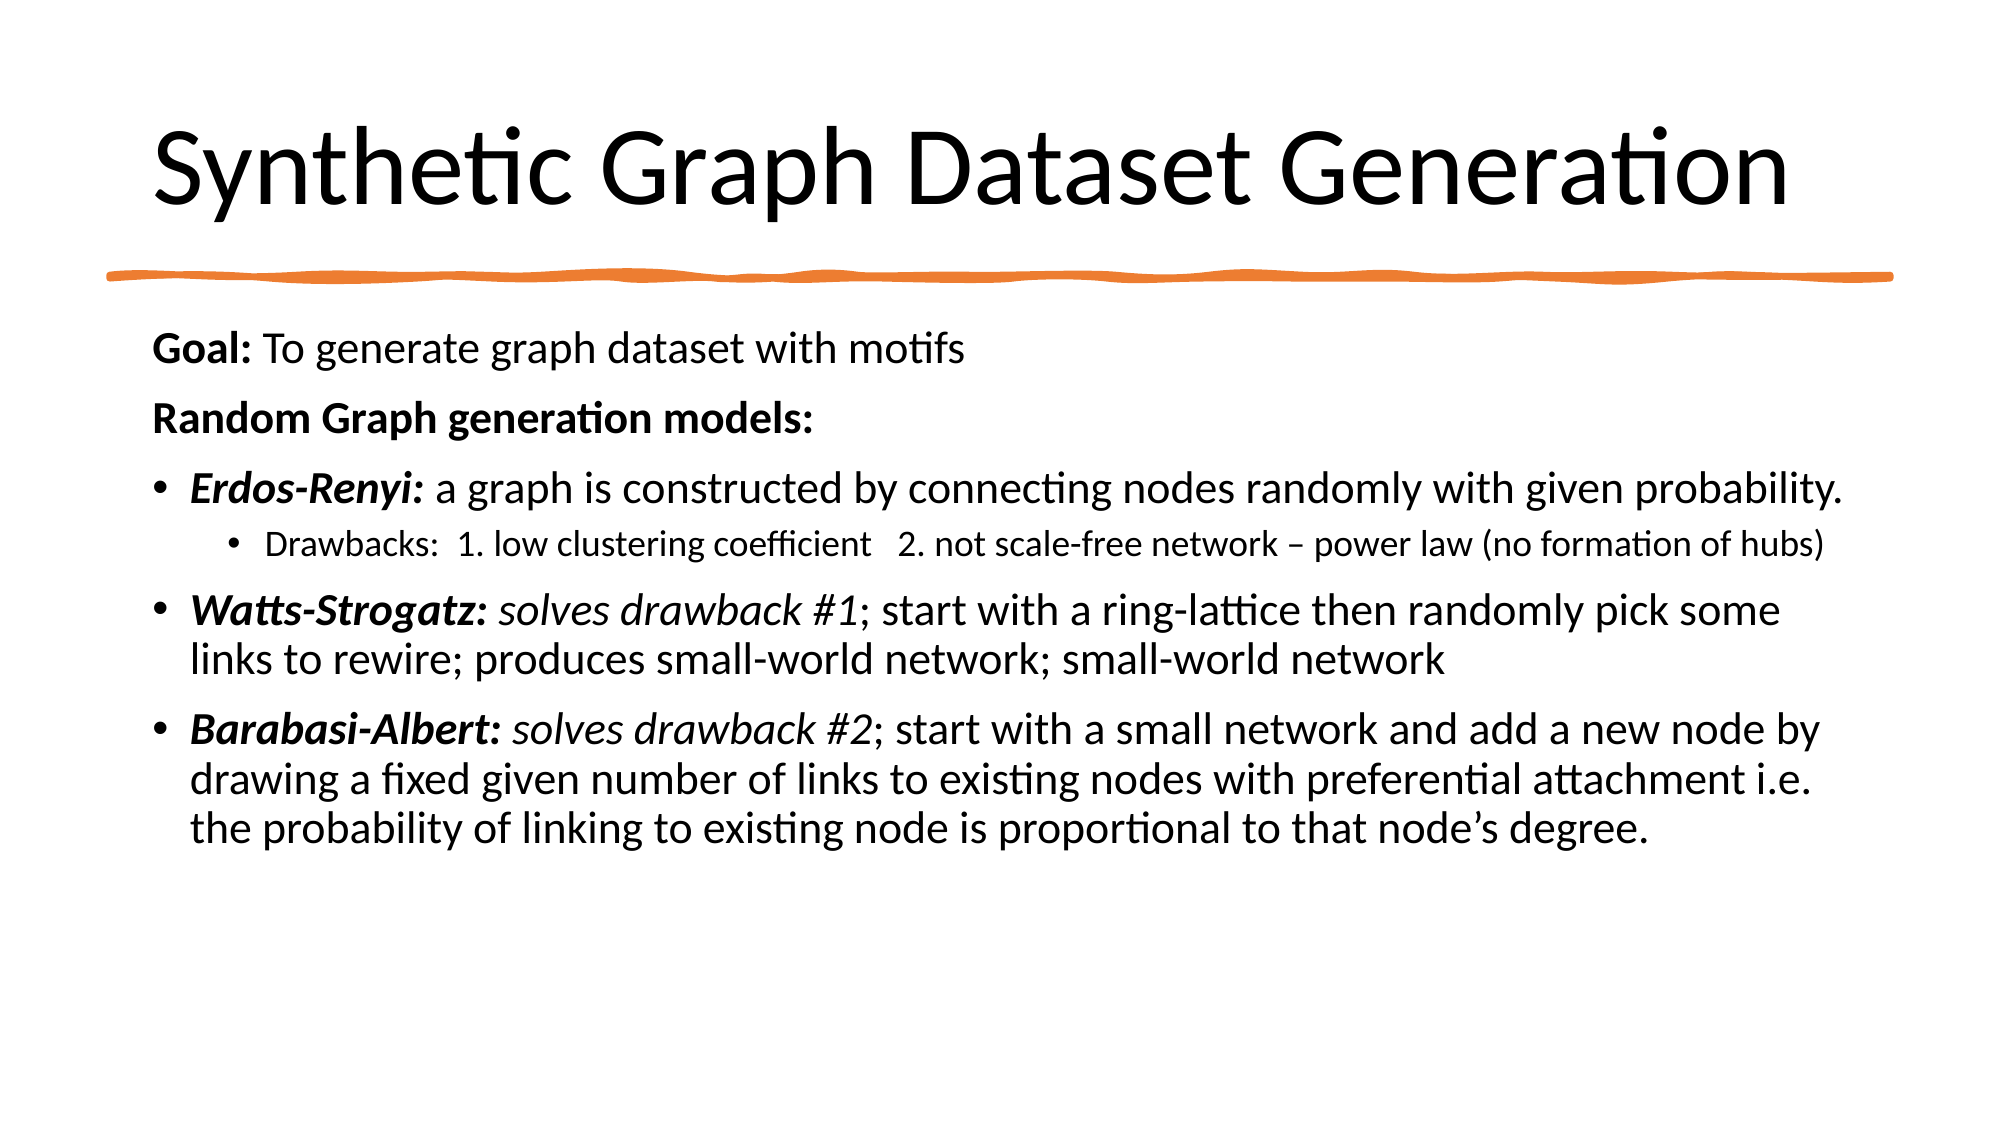

# Synthetic Graph Dataset Generation

Goal: To generate graph dataset with motifs
Random Graph generation models:
Erdos-Renyi: a graph is constructed by connecting nodes randomly with given probability.
Drawbacks:  1. low clustering coefficient   2. not scale-free network – power law (no formation of hubs)
Watts-Strogatz: solves drawback #1; start with a ring-lattice then randomly pick some links to rewire; produces small-world network; small-world network
Barabasi-Albert: solves drawback #2; start with a small network and add a new node by drawing a fixed given number of links to existing nodes with preferential attachment i.e. the probability of linking to existing node is proportional to that node’s degree.
11